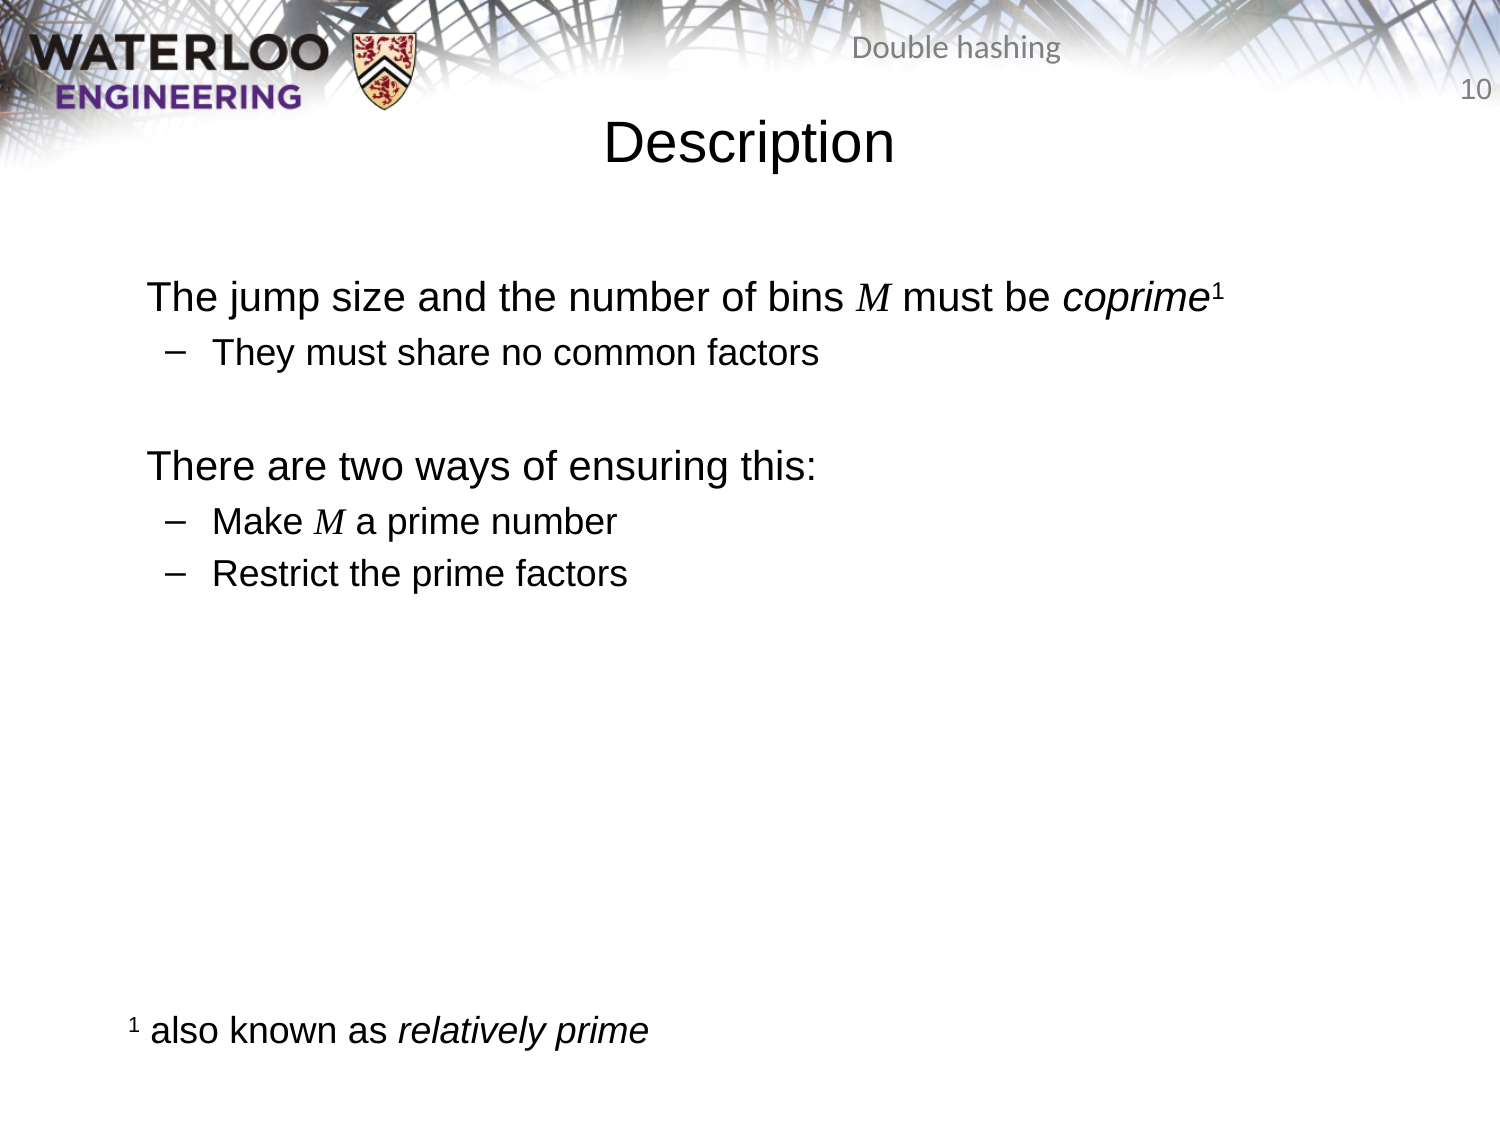

# Description
	The jump size and the number of bins M must be coprime1
They must share no common factors

	There are two ways of ensuring this:
Make M a prime number
Restrict the prime factors
1 also known as relatively prime